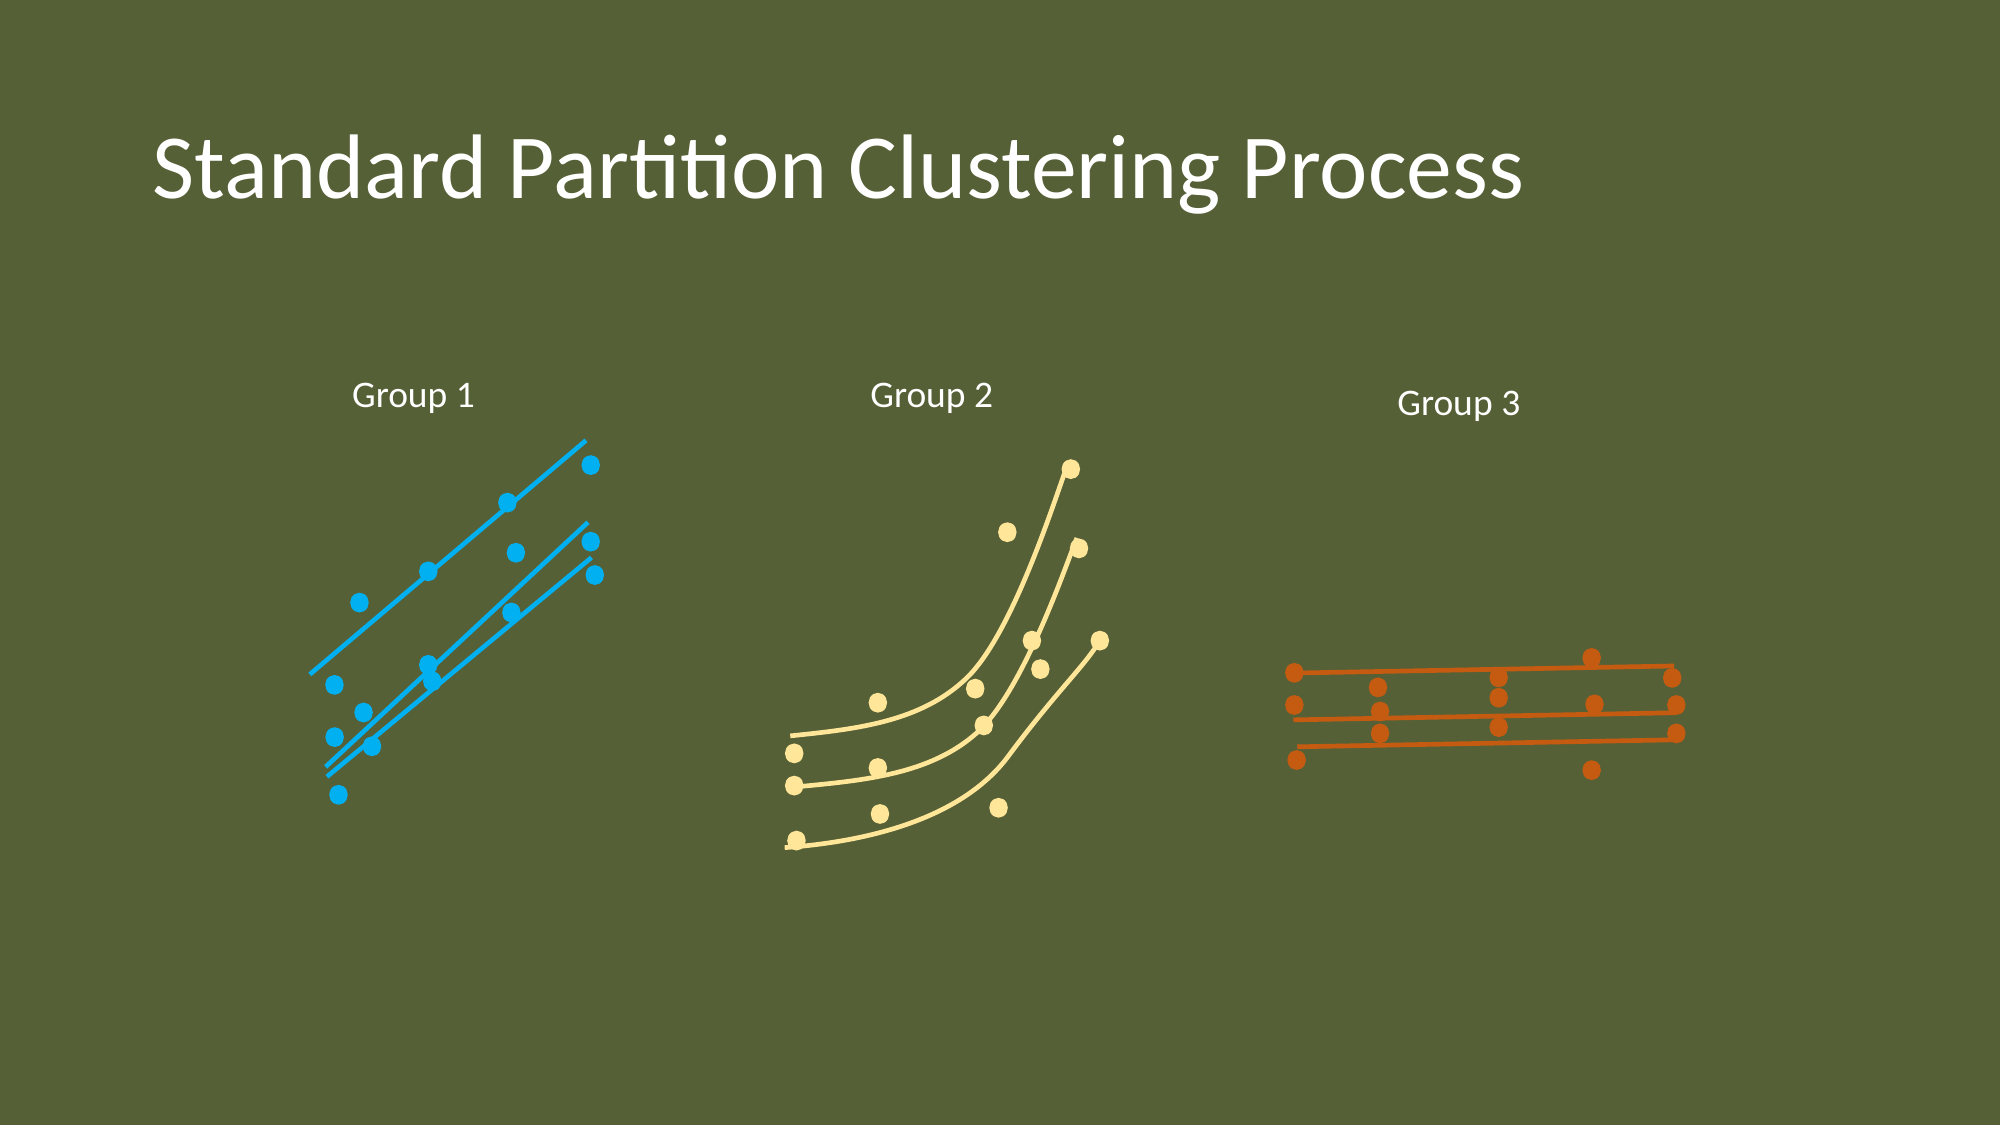

# Standard Partition Clustering Process
Group 2
Group 1
Group 3